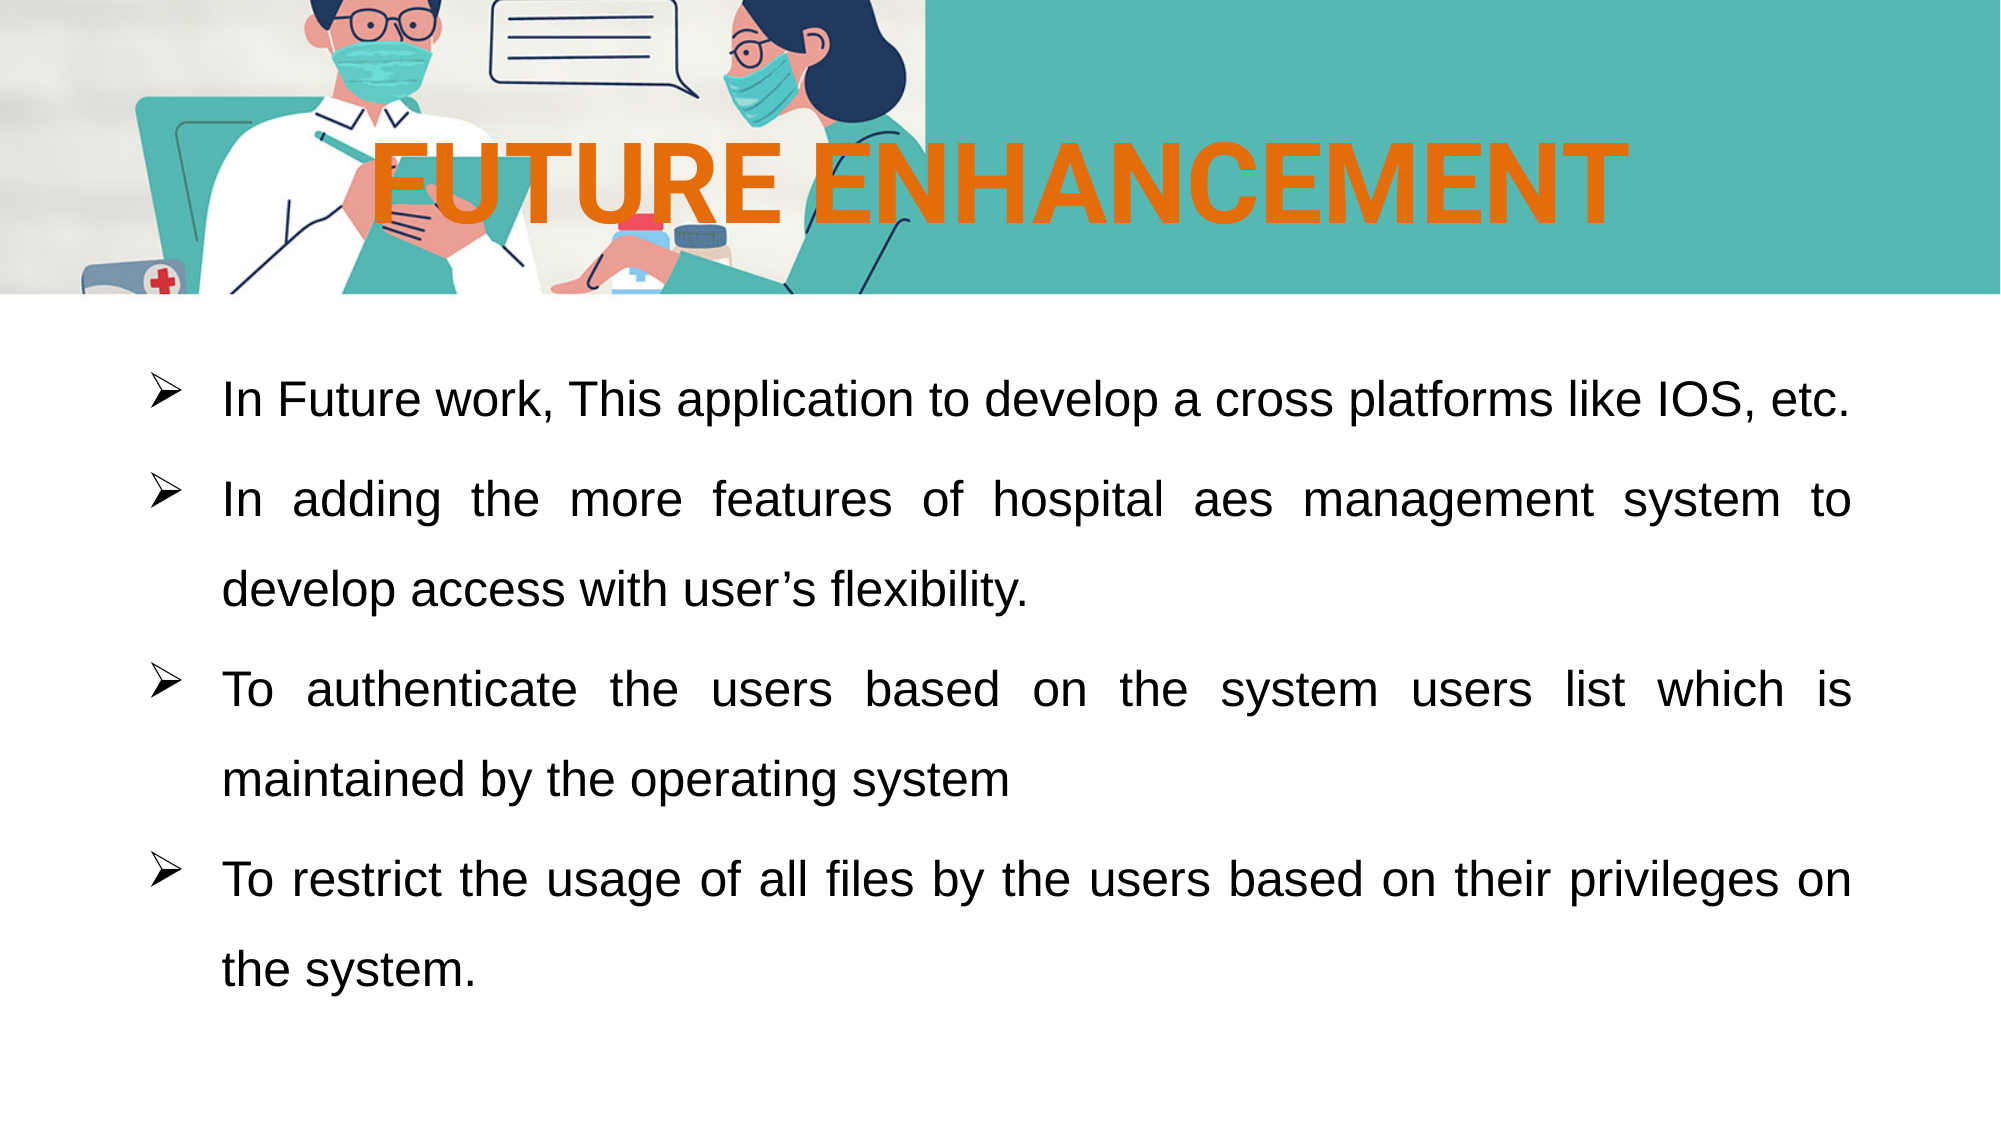

# FUTURE ENHANCEMENT
In Future work, This application to develop a cross platforms like IOS, etc.
In adding the more features of hospital aes management system to develop access with user’s flexibility.
To authenticate the users based on the system users list which is maintained by the operating system
To restrict the usage of all files by the users based on their privileges on the system.